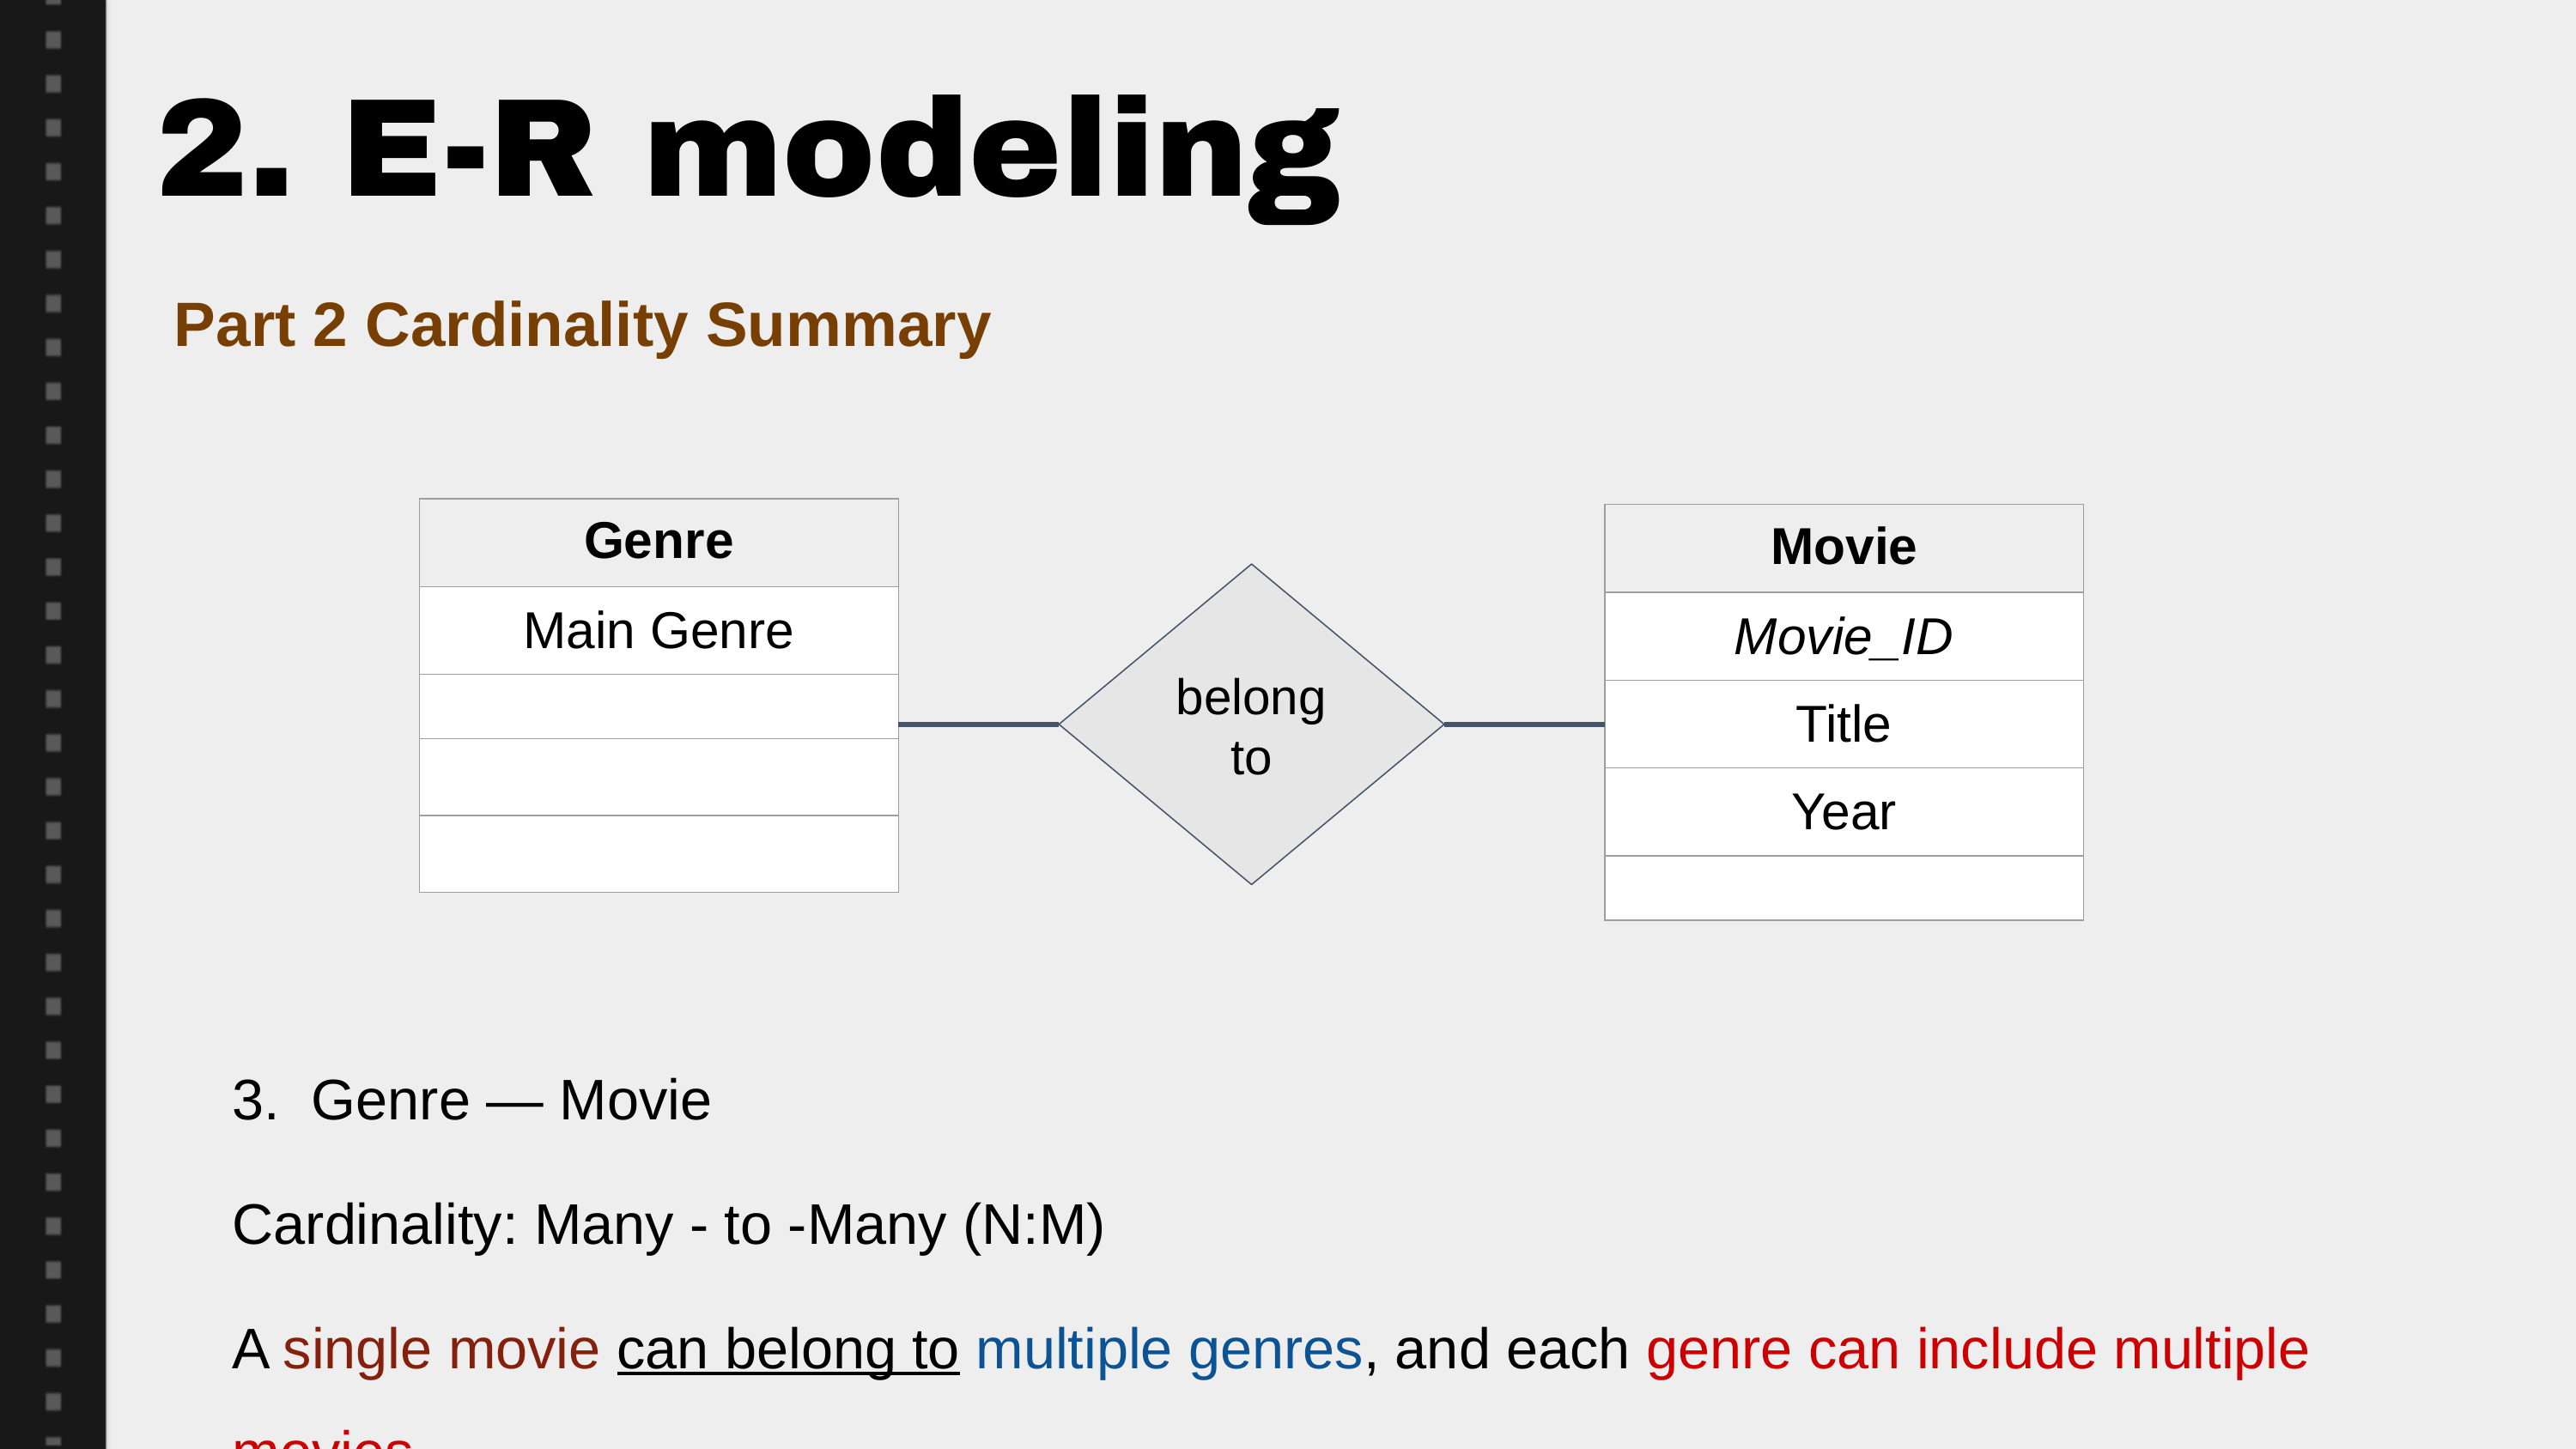

2. E-R modeling
Part 2 Cardinality Summary
| Genre |
| --- |
| Main Genre |
|  |
|  |
|  |
| Movie |
| --- |
| Movie\_ID |
| Title |
| Year |
|  |
belong to
3.  Genre — Movie
Cardinality: Many - to -Many (N:M)
A single movie can belong to multiple genres, and each genre can include multiple movies.